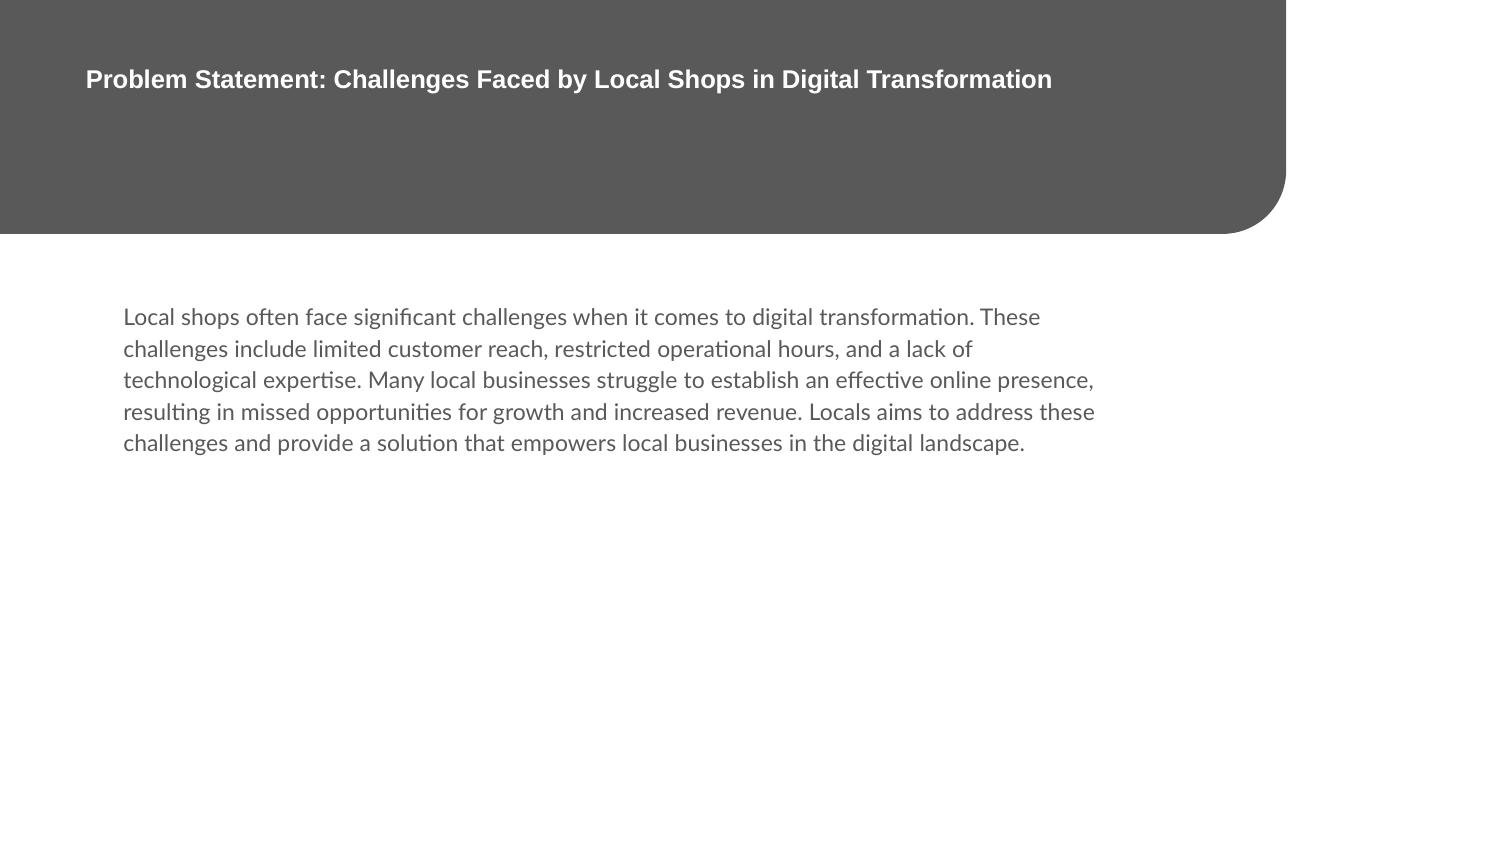

# Problem Statement: Challenges Faced by Local Shops in Digital Transformation
Local shops often face significant challenges when it comes to digital transformation. These challenges include limited customer reach, restricted operational hours, and a lack of technological expertise. Many local businesses struggle to establish an effective online presence, resulting in missed opportunities for growth and increased revenue. Locals aims to address these challenges and provide a solution that empowers local businesses in the digital landscape.